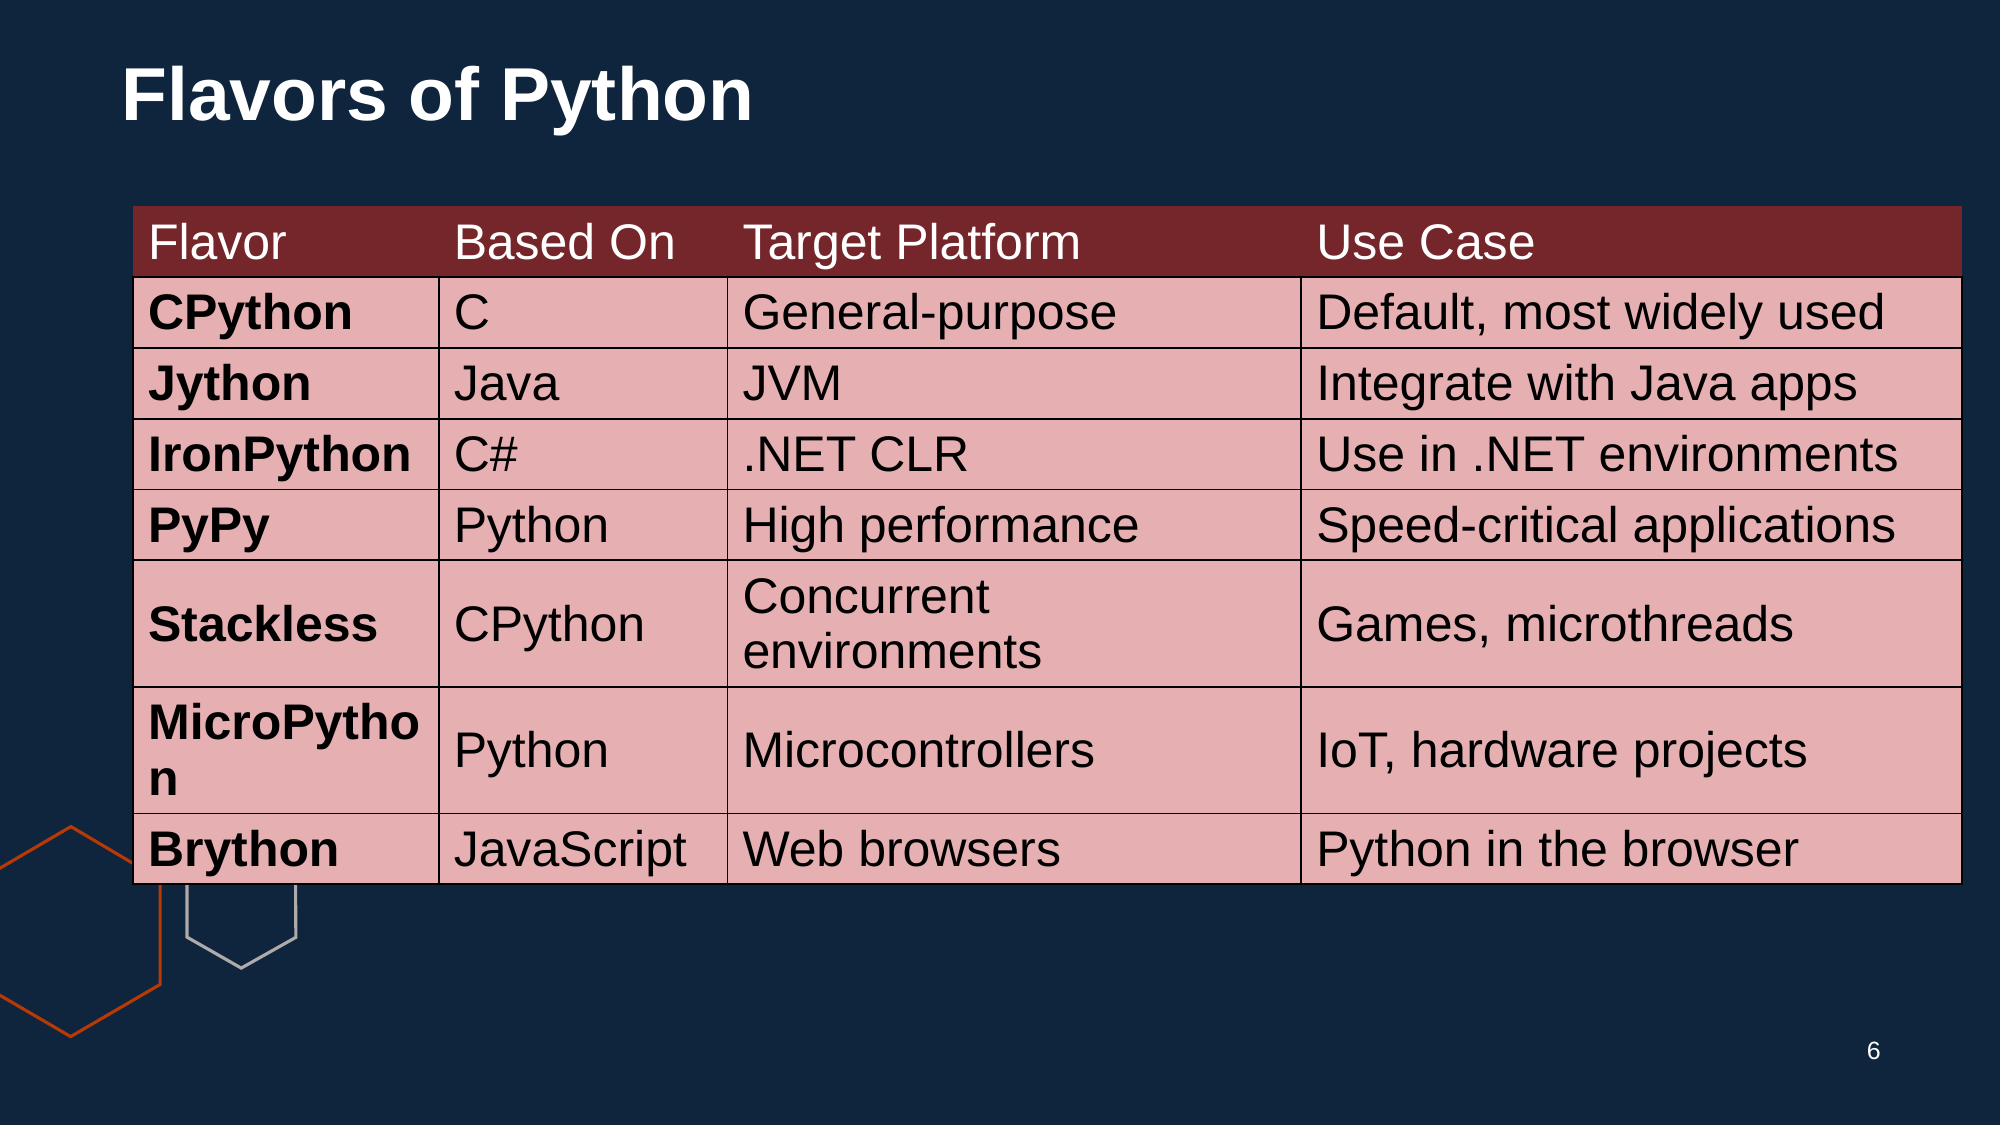

# Flavors of Python
| Flavor | Based On | Target Platform | Use Case |
| --- | --- | --- | --- |
| CPython | C | General-purpose | Default, most widely used |
| Jython | Java | JVM | Integrate with Java apps |
| IronPython | C# | .NET CLR | Use in .NET environments |
| PyPy | Python | High performance | Speed-critical applications |
| Stackless | CPython | Concurrent environments | Games, microthreads |
| MicroPython | Python | Microcontrollers | IoT, hardware projects |
| Brython | JavaScript | Web browsers | Python in the browser |
6